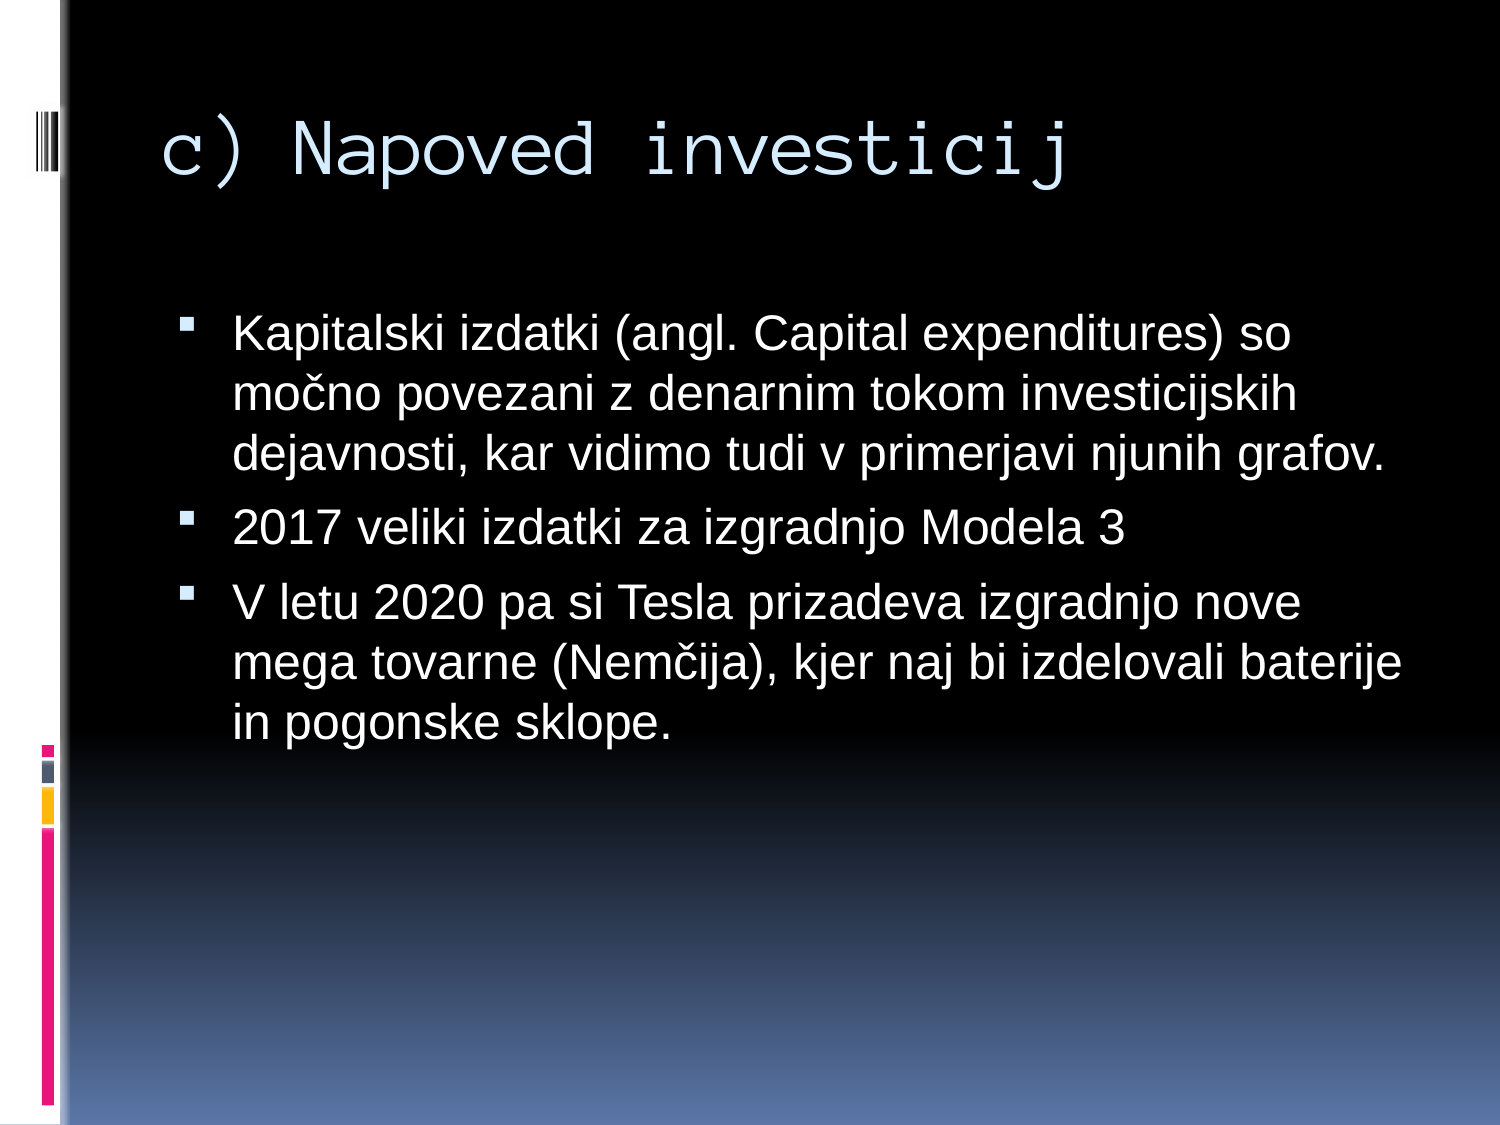

# c) Napoved investicij
Kapitalski izdatki (angl. Capital expenditures) so močno povezani z denarnim tokom investicijskih dejavnosti, kar vidimo tudi v primerjavi njunih grafov.
2017 veliki izdatki za izgradnjo Modela 3
V letu 2020 pa si Tesla prizadeva izgradnjo nove mega tovarne (Nemčija), kjer naj bi izdelovali baterije in pogonske sklope.